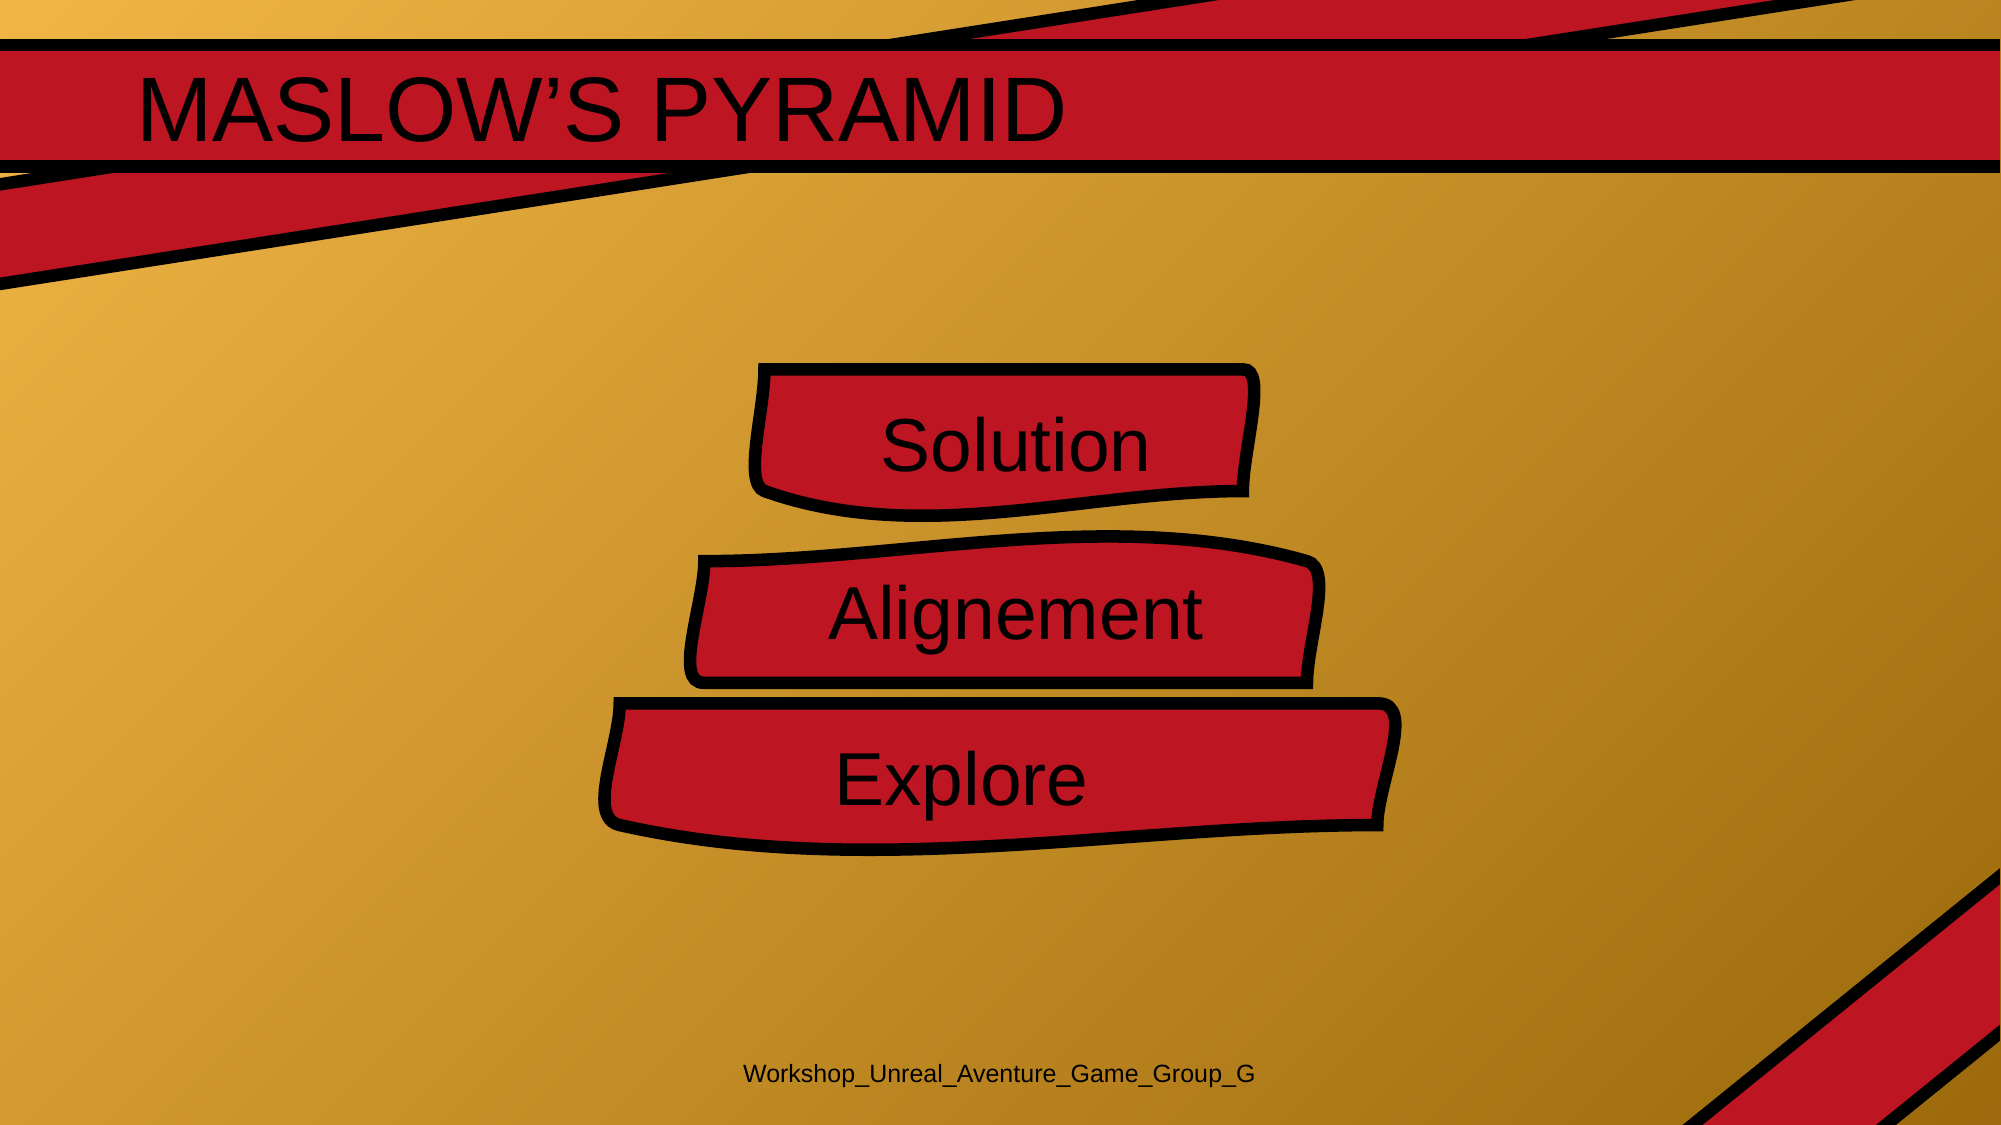

MASLOW’S PYRAMID

Solution

Alignement

Explore

Workshop_Unreal_Aventure_Game_Group_G
4